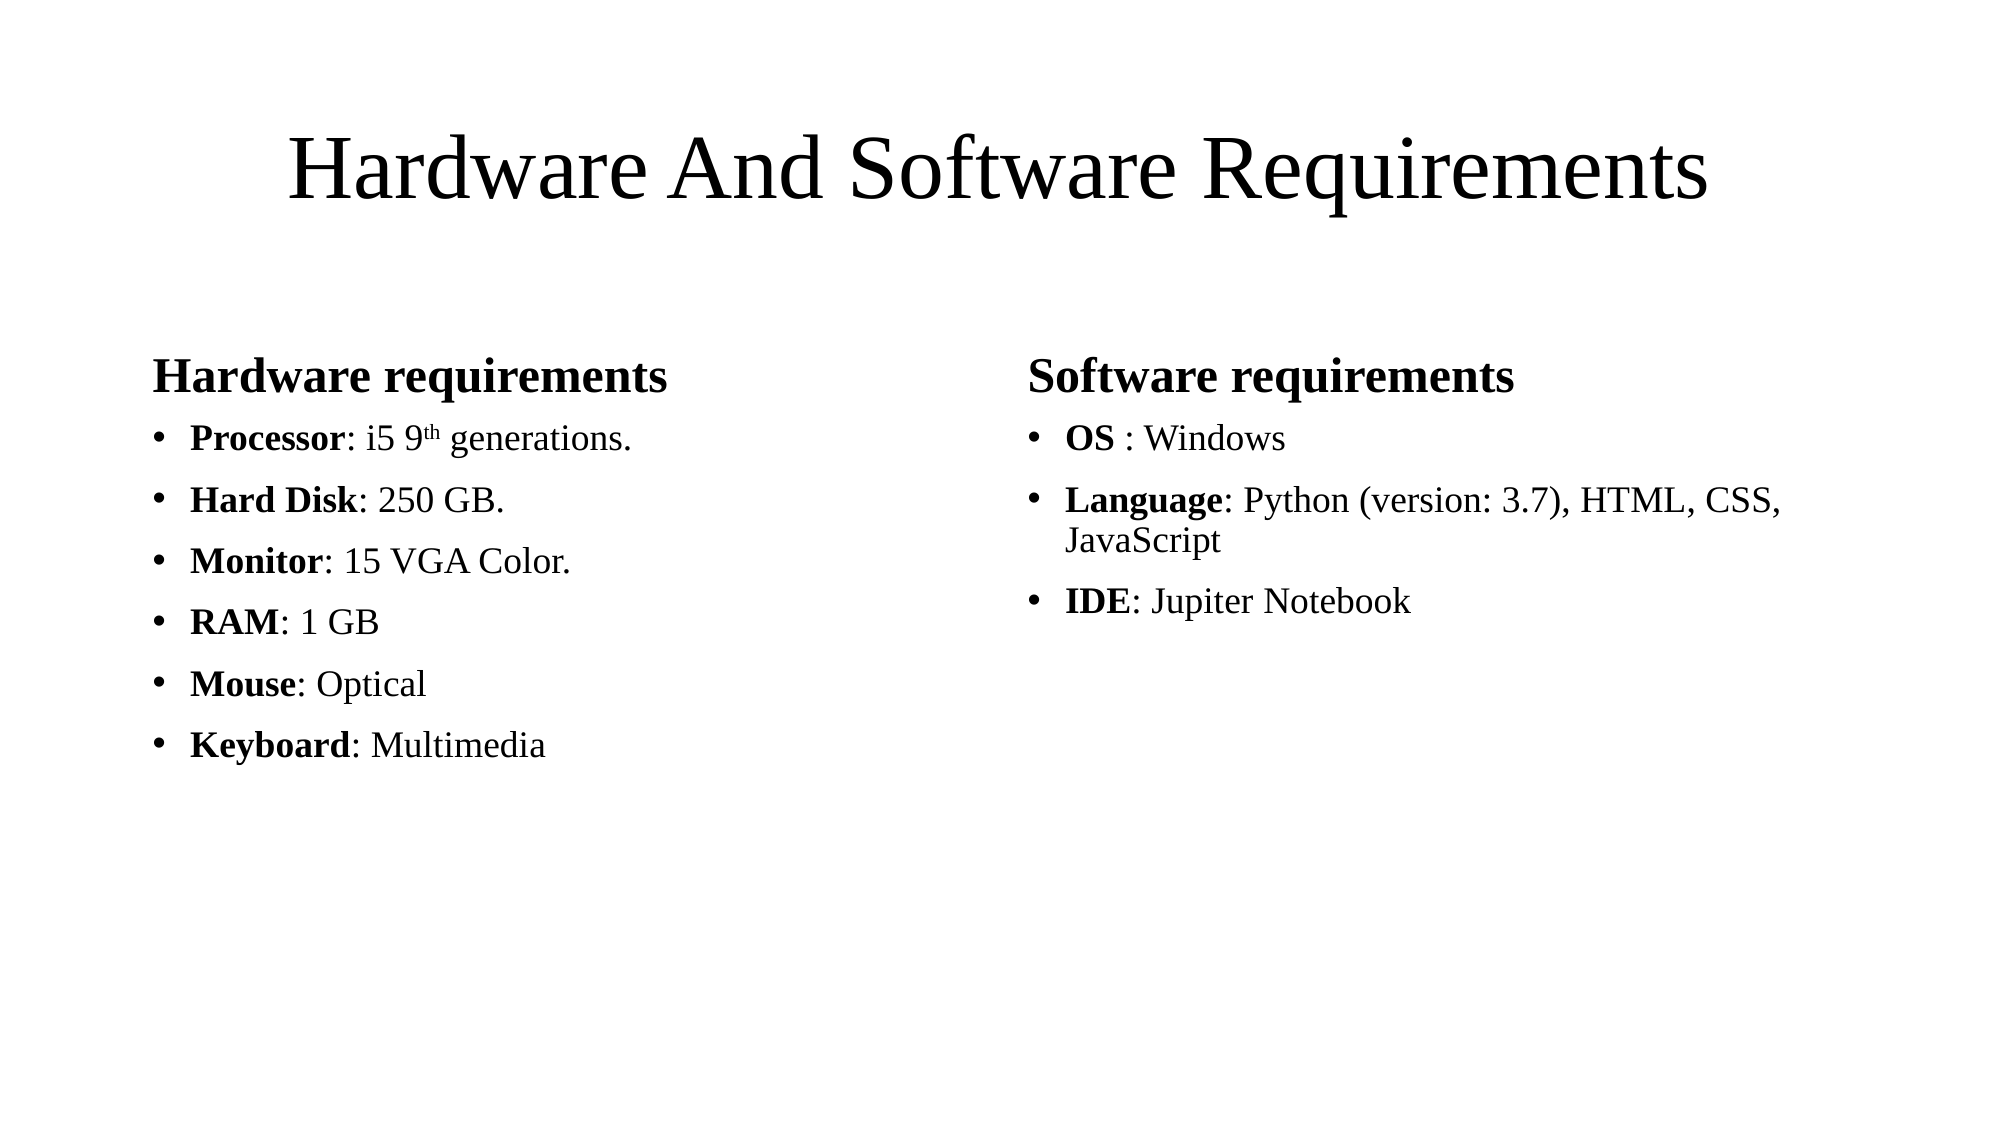

# Hardware And Software Requirements
Hardware requirements
Software requirements
Processor: i5 9th generations.
Hard Disk: 250 GB.
Monitor: 15 VGA Color.
RAM: 1 GB
Mouse: Optical
Keyboard: Multimedia

OS : Windows
Language: Python (version: 3.7), HTML, CSS, JavaScript
IDE: Jupiter Notebook